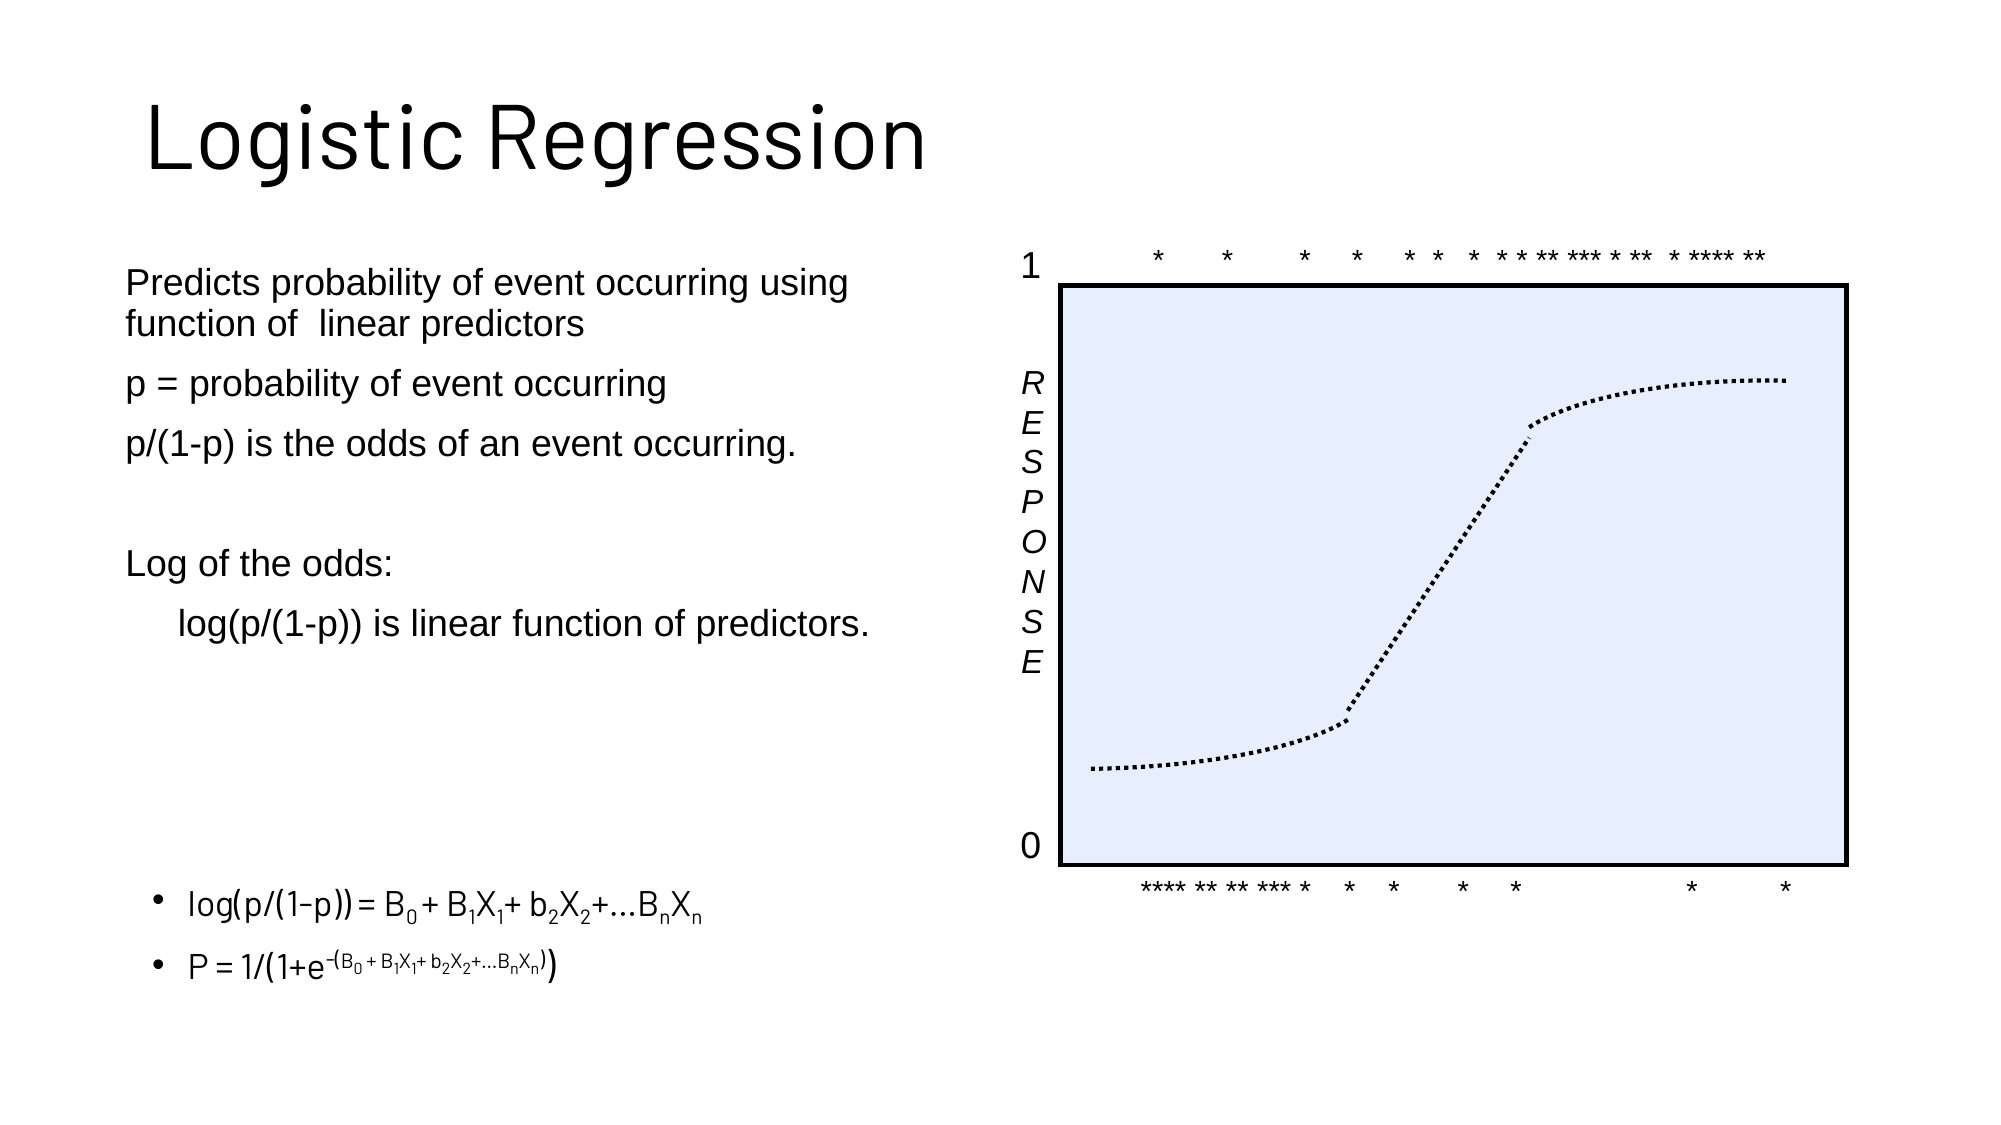

# Logistic Regression
*       *        *     *     *  *   *  * * ** *** * **  * **** **
1

R
E
S
P
O
N
S
E

0
**** ** ** *** *    *    *       *     *                    *          *
Predicts probability of event occurring using function of  linear predictors
p = probability of event occurring
p/(1-p) is the odds of an event occurring.

Log of the odds:
     log(p/(1-p)) is linear function of predictors.

log(p/(1-p)) = B0 + B1X1+ b2X2+…BnXn
P = 1/(1+e-(B0 + B1X1+ b2X2+…BnXn))